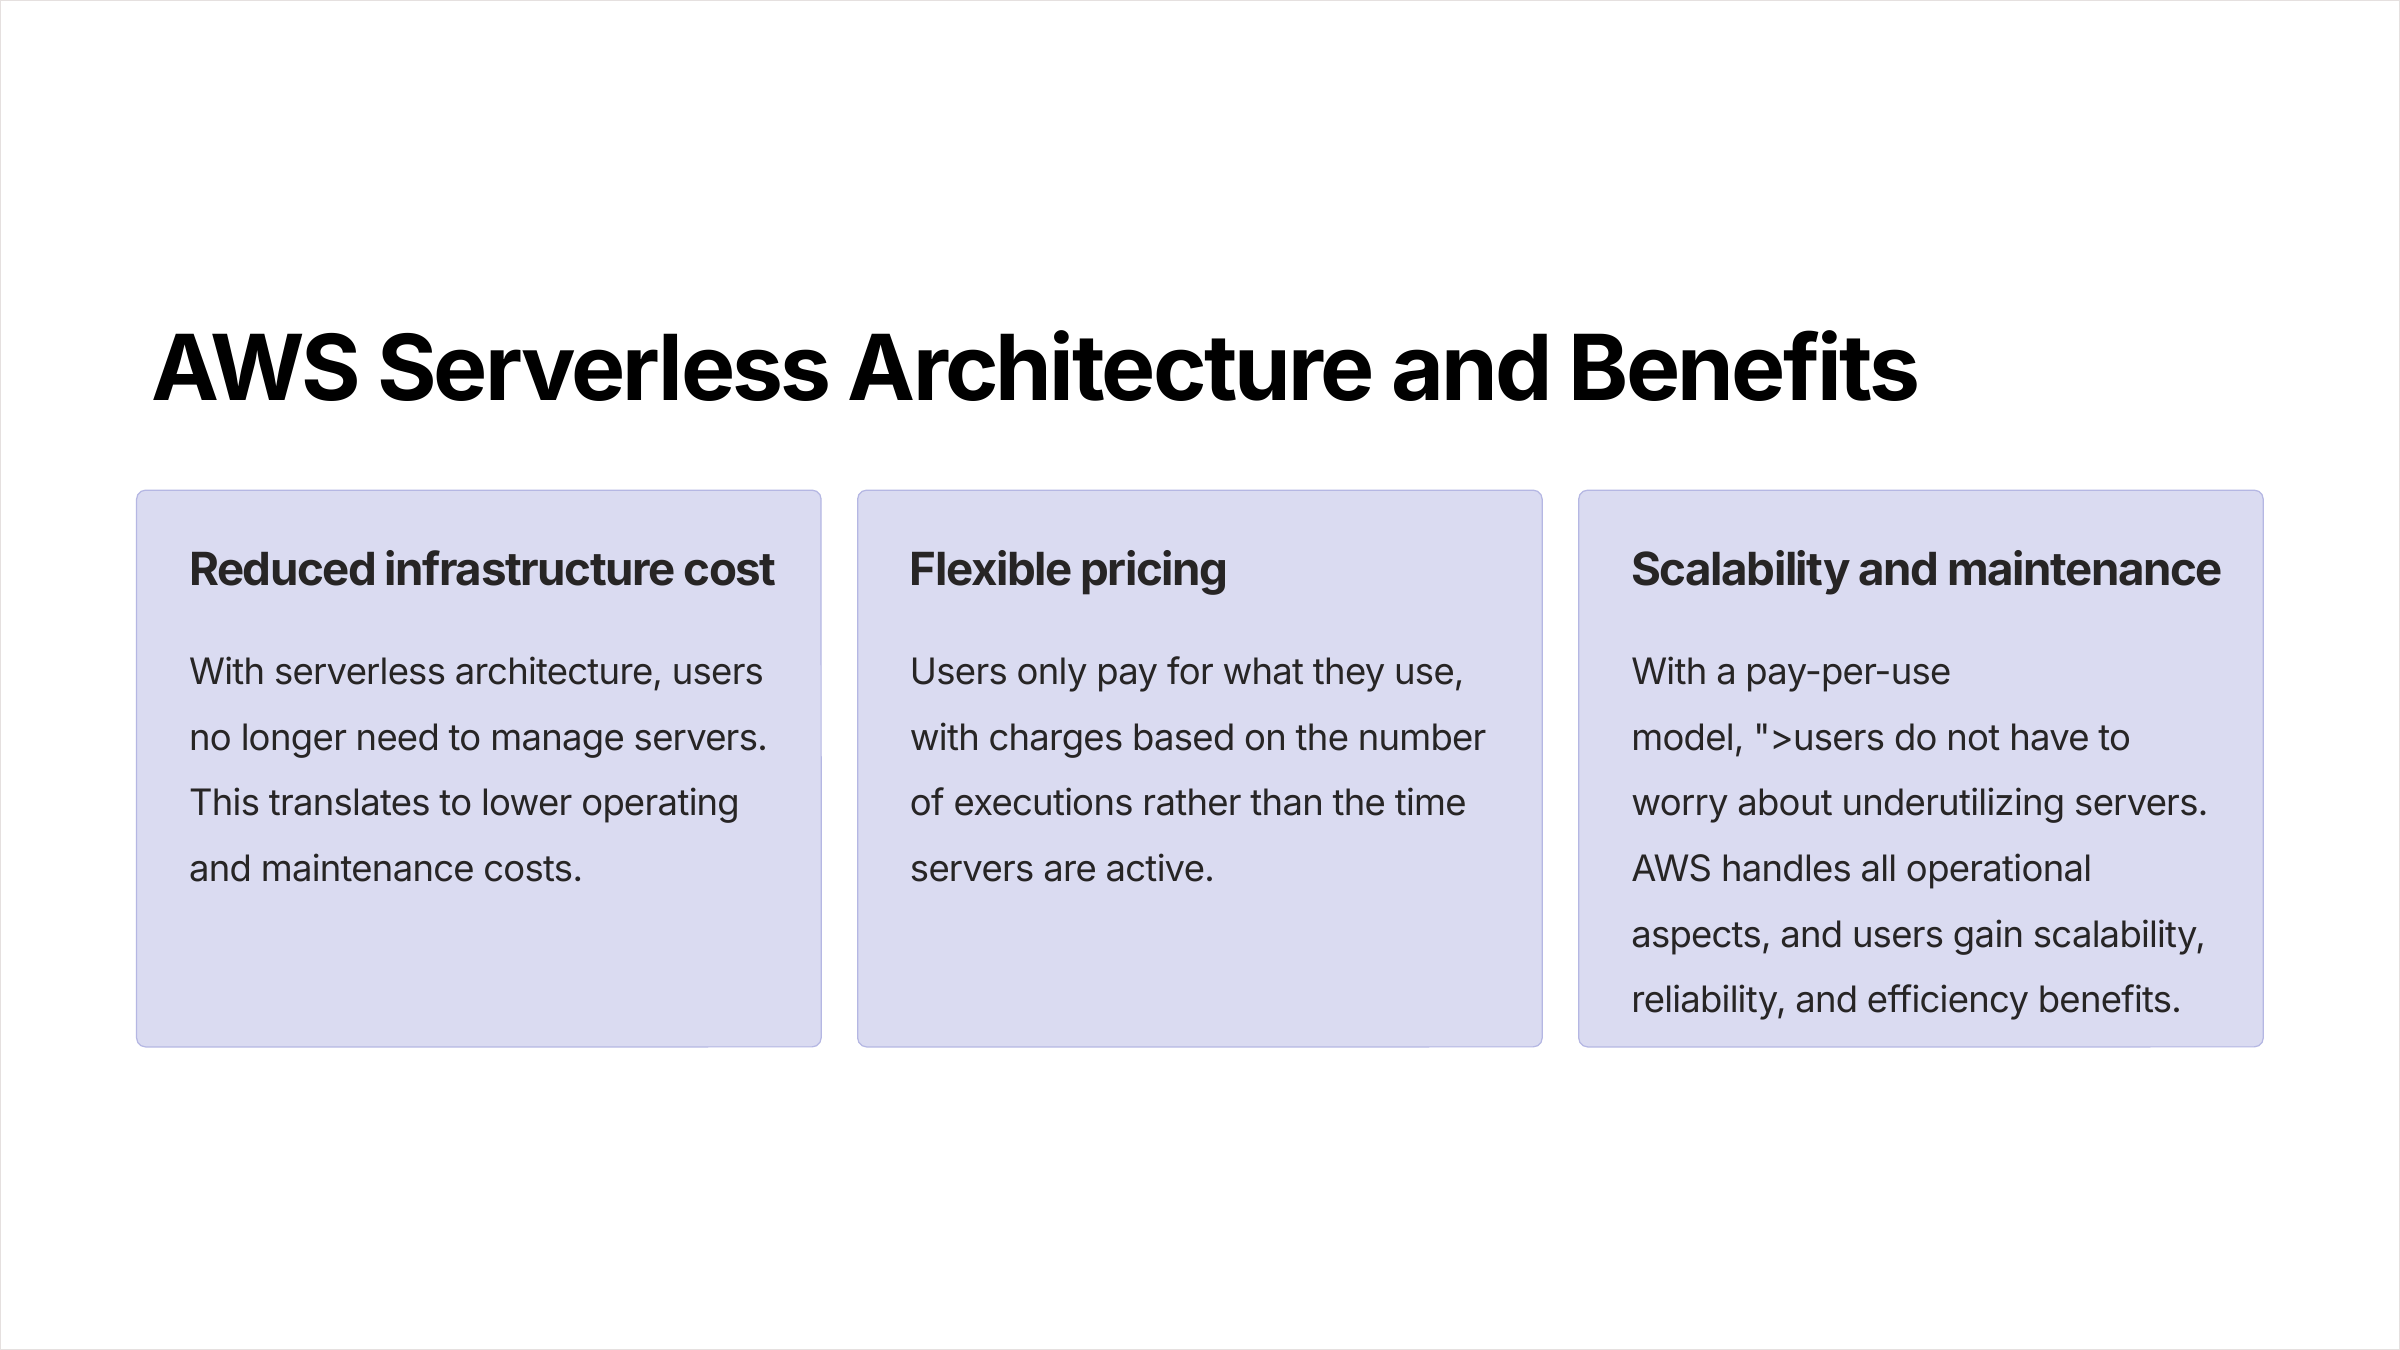

AWS Serverless Architecture and Benefits

Reduced infrastructure cost
Flexible pricing
Scalability and maintenance
With serverless architecture, users no longer need to manage servers. This translates to lower operating and maintenance costs.
Users only pay for what they use, with charges based on the number of executions rather than the time servers are active.
With a pay-per-use model, ">users do not have to worry about underutilizing servers. AWS handles all operational aspects, and users gain scalability, reliability, and efficiency benefits.